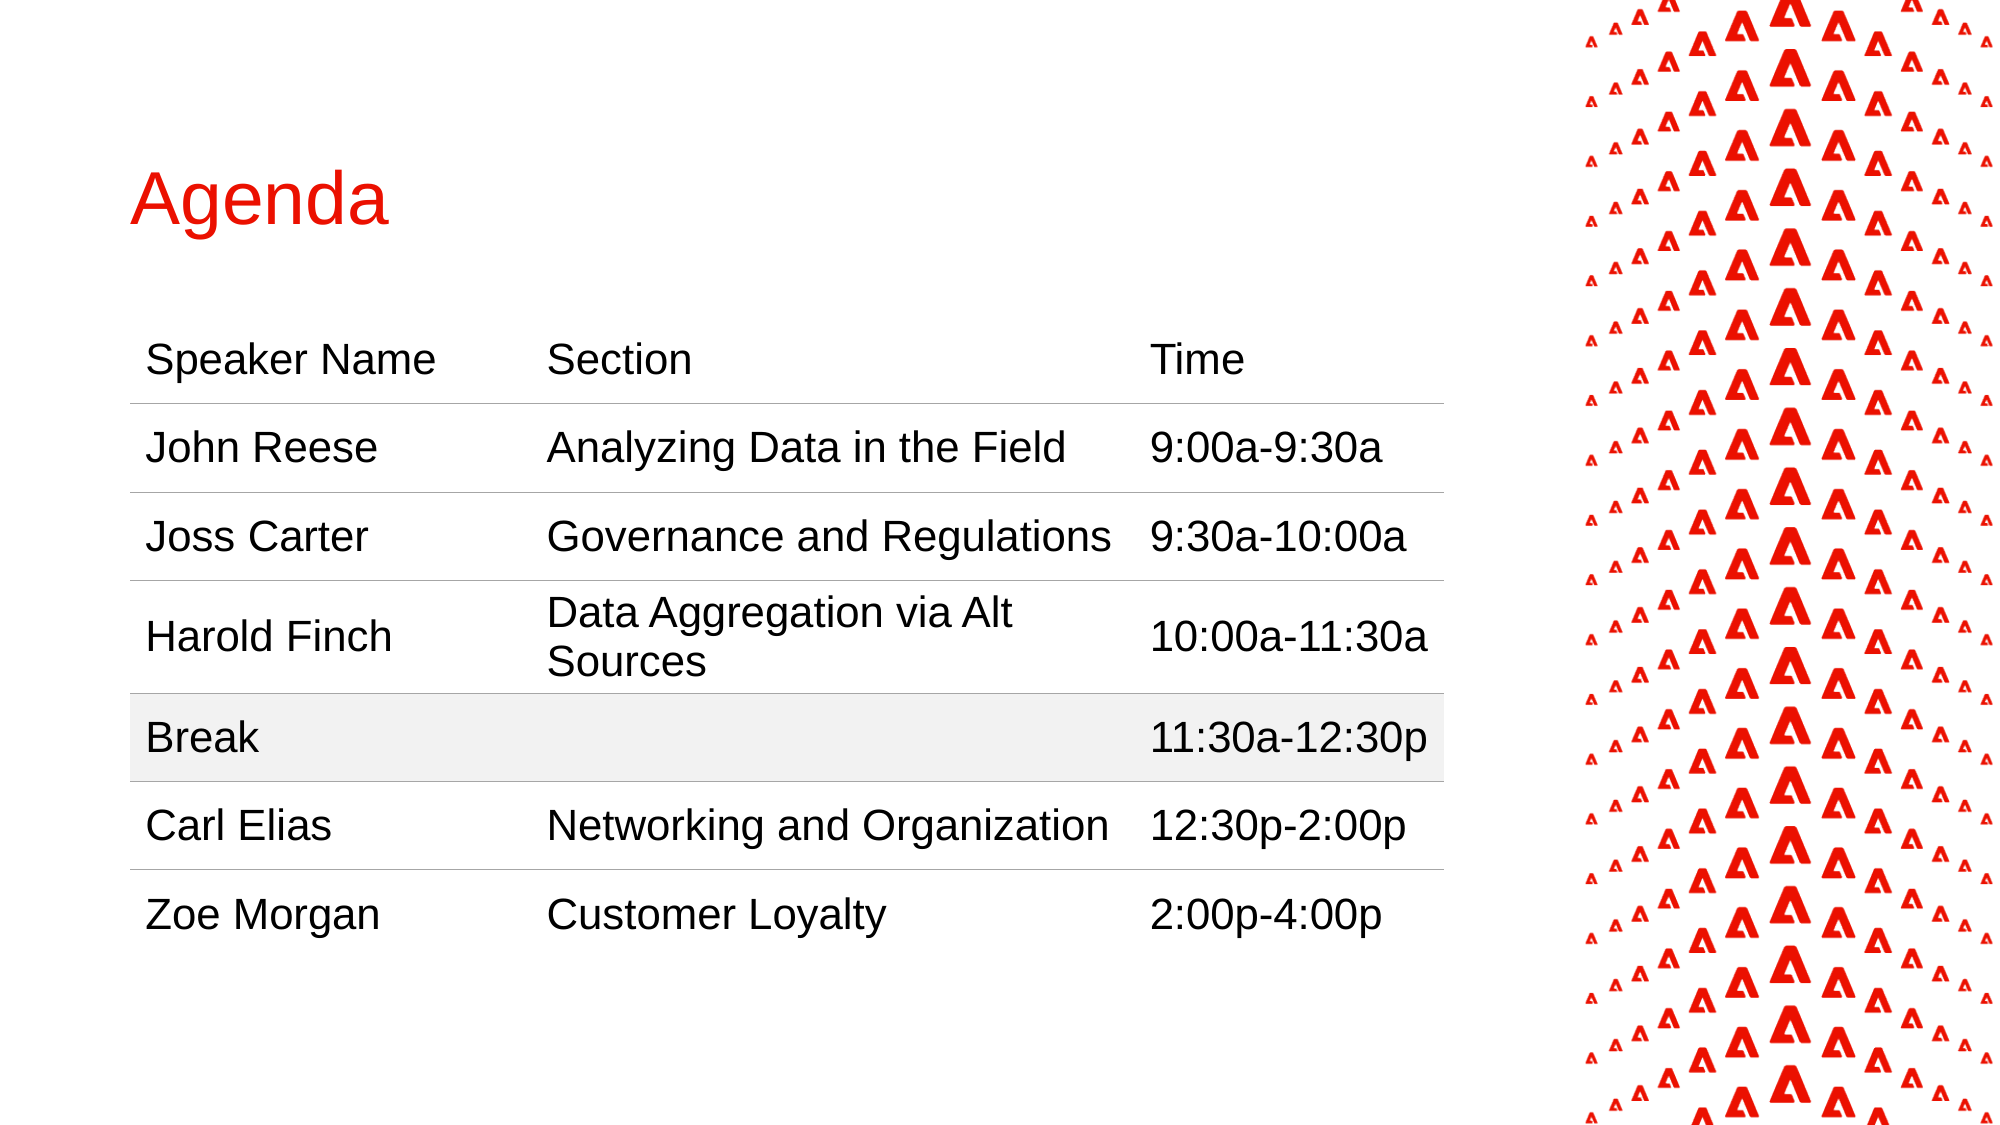

# Agenda
| Speaker Name | Section | Time |
| --- | --- | --- |
| John Reese | Analyzing Data in the Field | 9:00a-9:30a |
| Joss Carter | Governance and Regulations | 9:30a-10:00a |
| Harold Finch | Data Aggregation via Alt Sources | 10:00a-11:30a |
| Break |  | 11:30a-12:30p |
| Carl Elias | Networking and Organization | 12:30p-2:00p |
| Zoe Morgan | Customer Loyalty | 2:00p-4:00p |